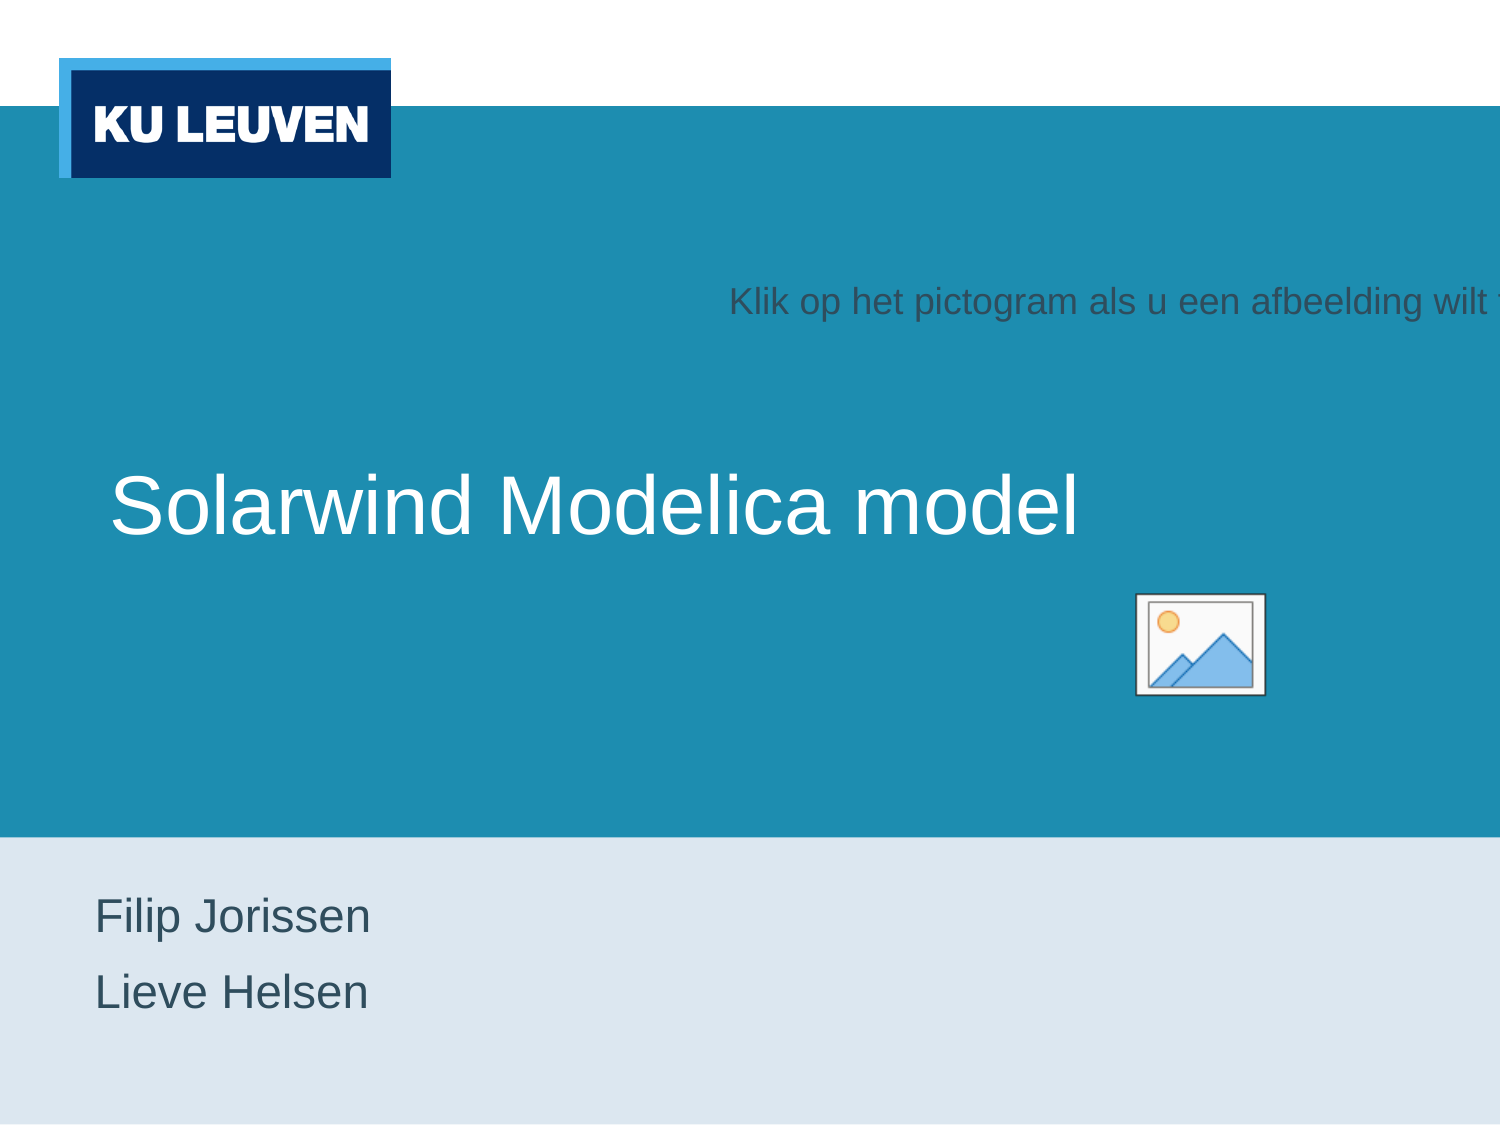

# Solarwind Modelica model

Filip Jorissen
Lieve Helsen